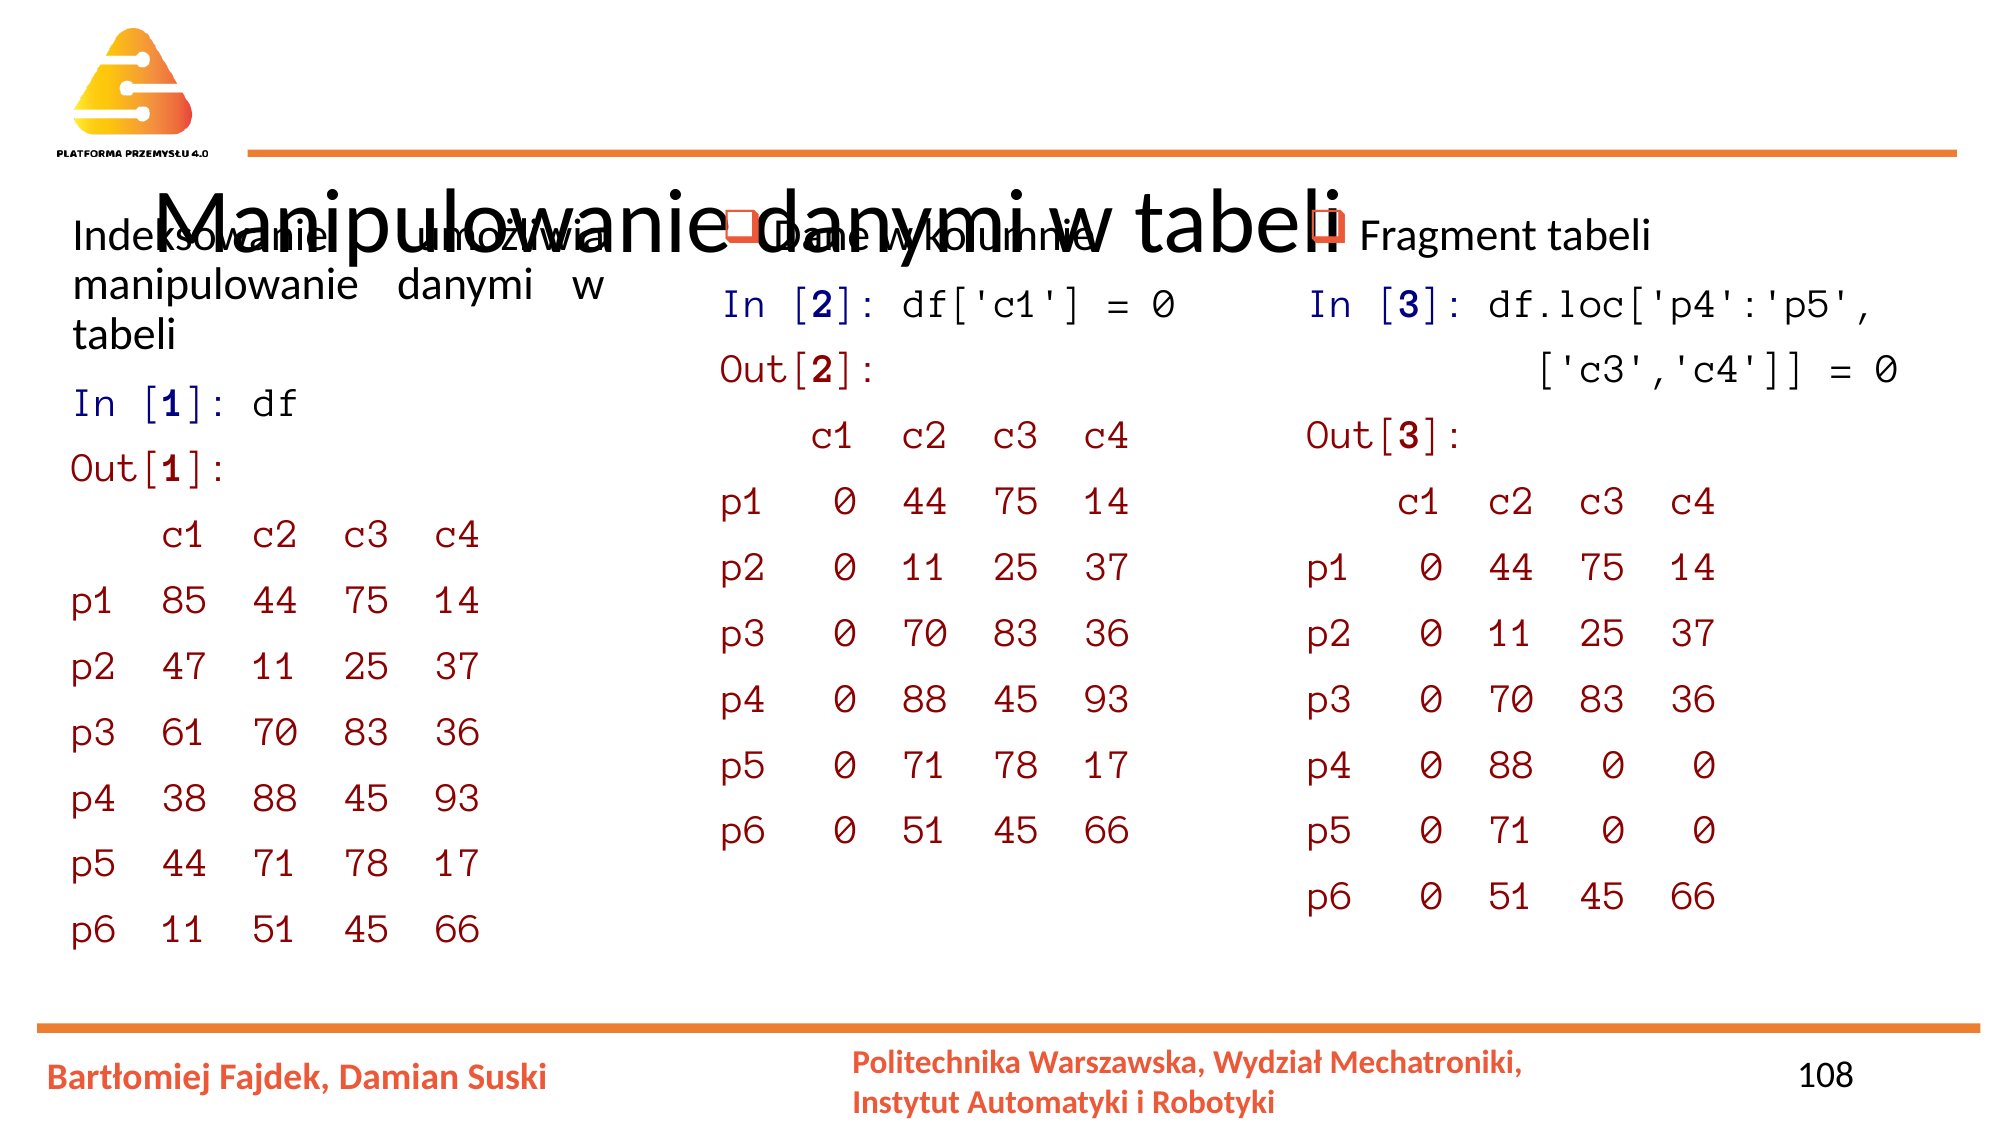

# Manipulowanie danymi w tabeli
Indeksowanie umożliwia manipulowanie danymi w tabeli
In [1]: df
Out[1]:
    c1  c2  c3  c4
p1  85  44  75  14
p2  47  11  25  37
p3  61  70  83  36
p4  38  88  45  93
p5  44  71  78  17
p6  11  51  45  66
 Dane w kolumnie
In [2]: df['c1'] = 0
Out[2]:
    c1  c2  c3  c4
p1   0  44  75  14
p2   0  11  25  37
p3   0  70  83  36
p4   0  88  45  93
p5   0  71  78  17
p6   0  51  45  66

 Fragment tabeli
In [3]: df.loc['p4':'p5',
          ['c3','c4']] = 0
Out[3]:
    c1  c2  c3  c4
p1   0  44  75  14
p2   0  11  25  37
p3   0  70  83  36
p4   0  88   0   0
p5   0  71   0   0
p6   0  51  45  66

108